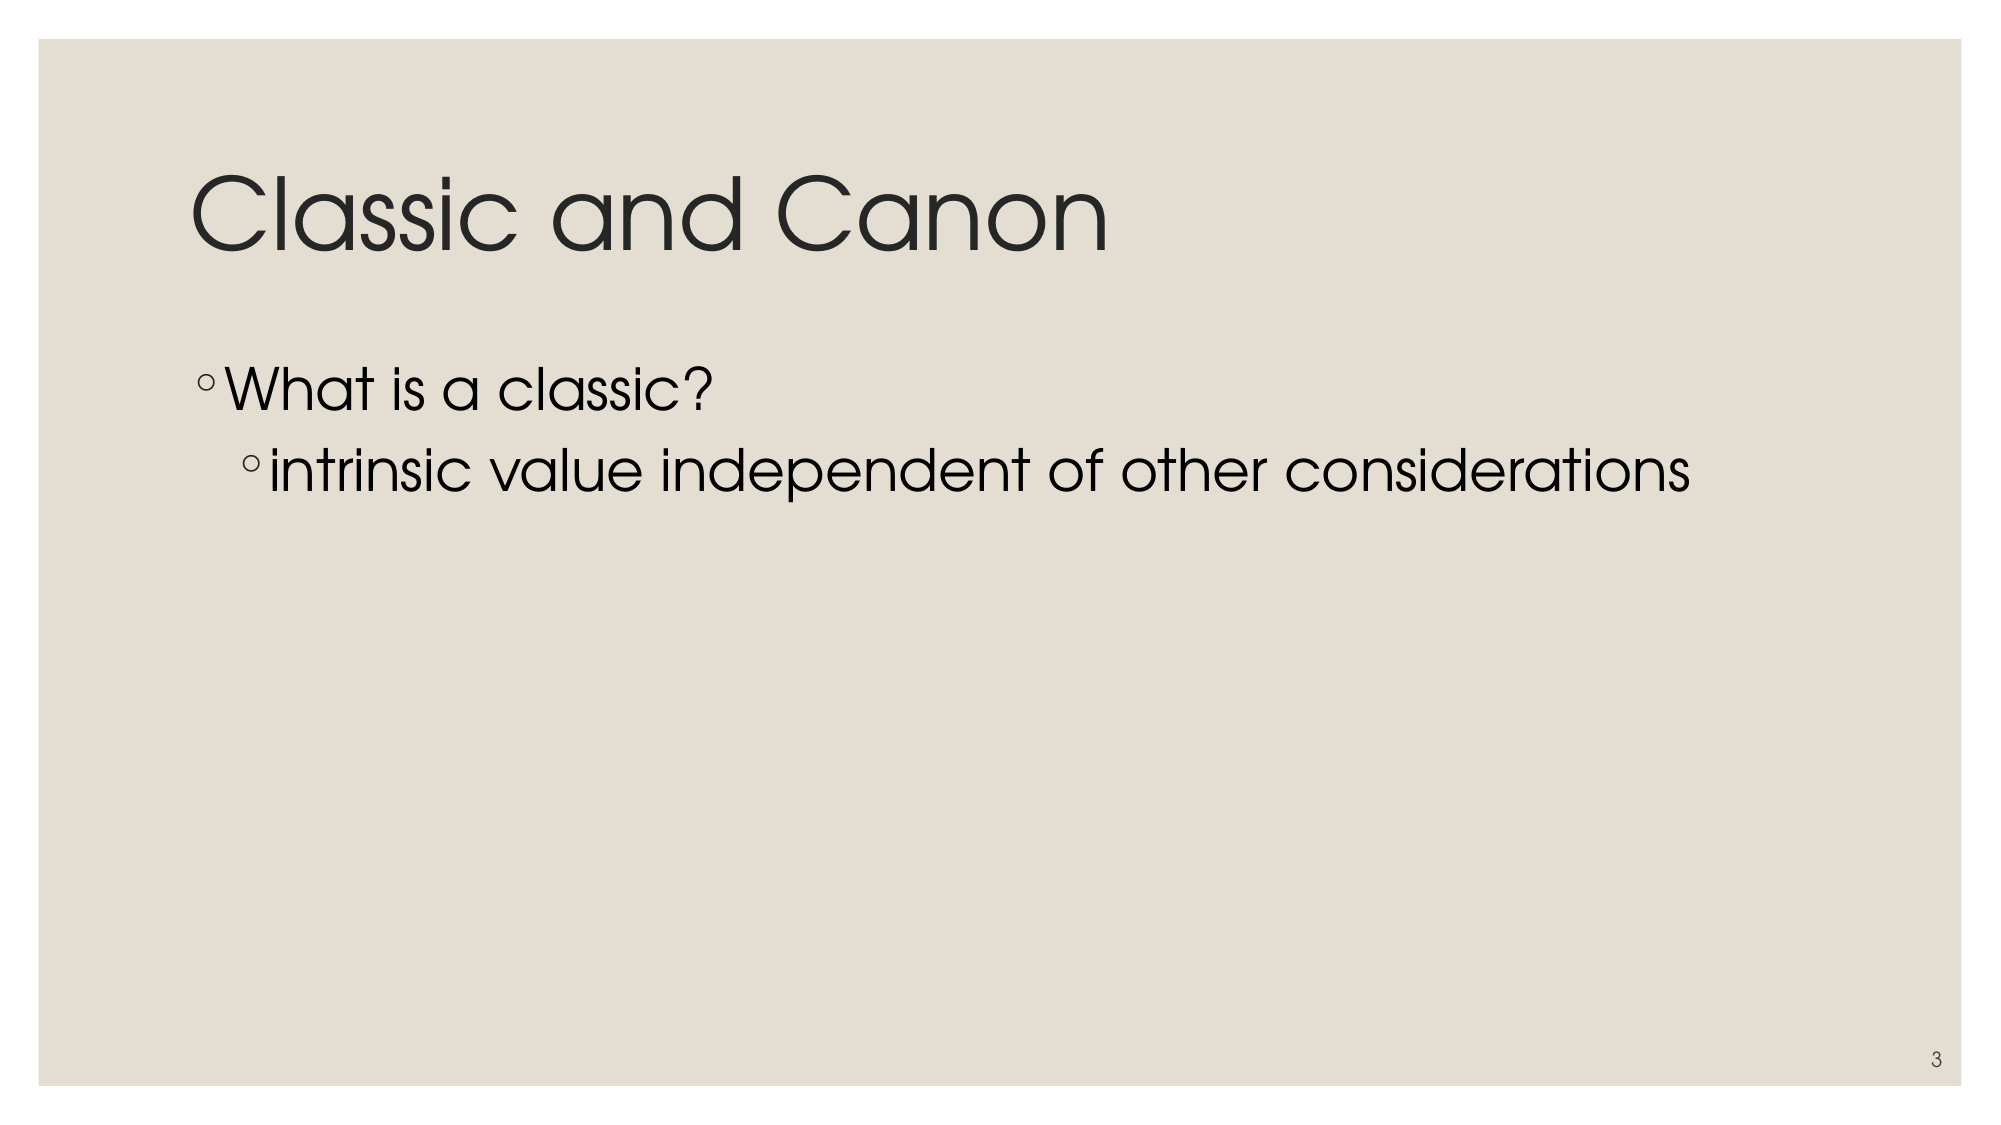

# Classic and Canon
What is a classic?
intrinsic value independent of other considerations

3